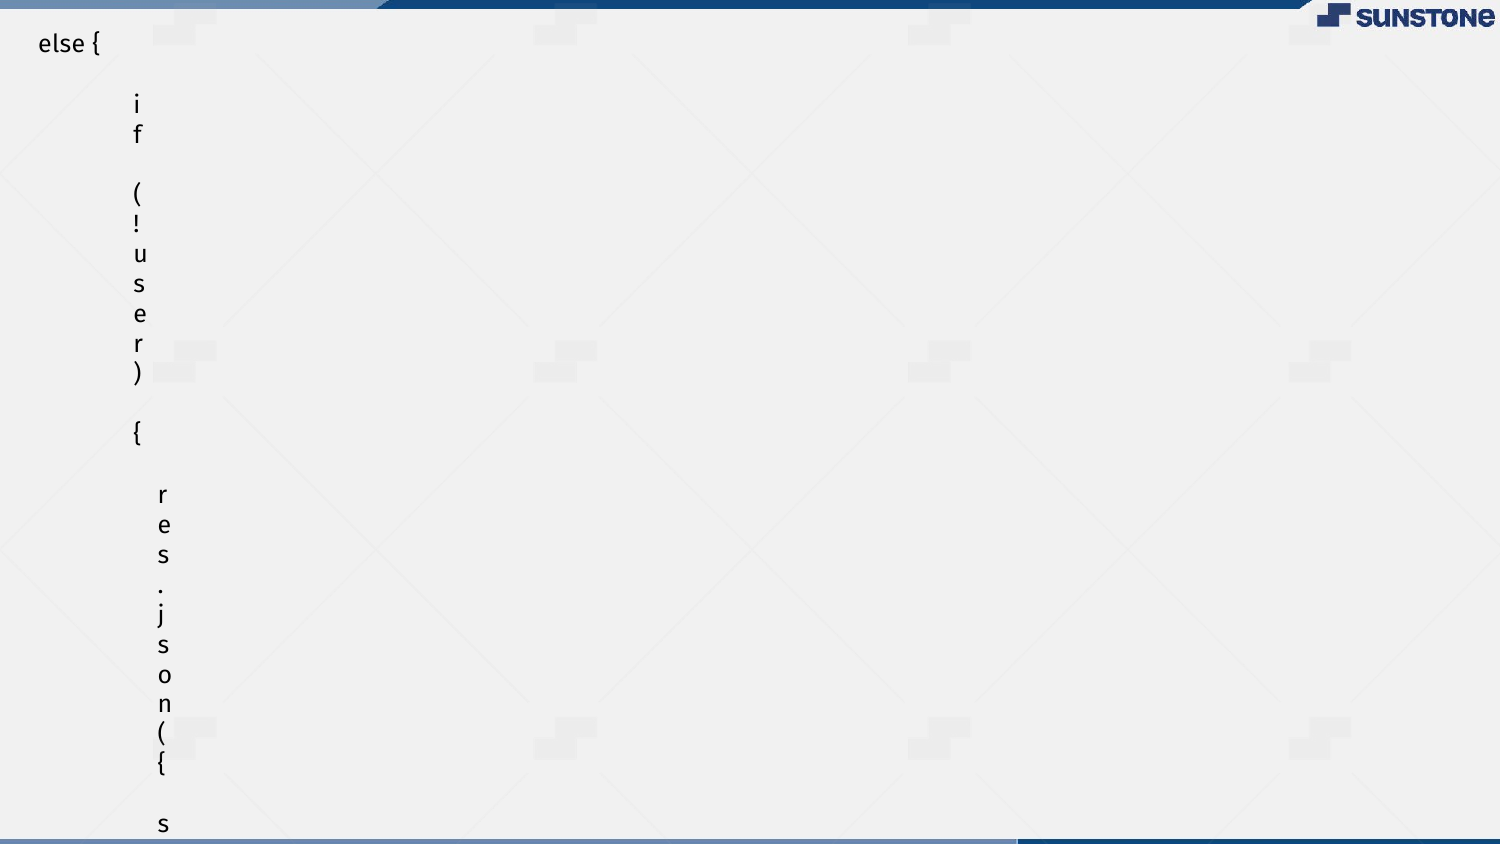

else {

if (!user) {

res.json({ success: false, message: "username or password incorrect" });

}

else {
const token = jwt.sign({ userId: user._id, username: user.username }, secretkey, { expiresIn: "24h" });

res.json({ success: true, message: "Authentication successful", token: token });

}

}

})(req, res);

}

});